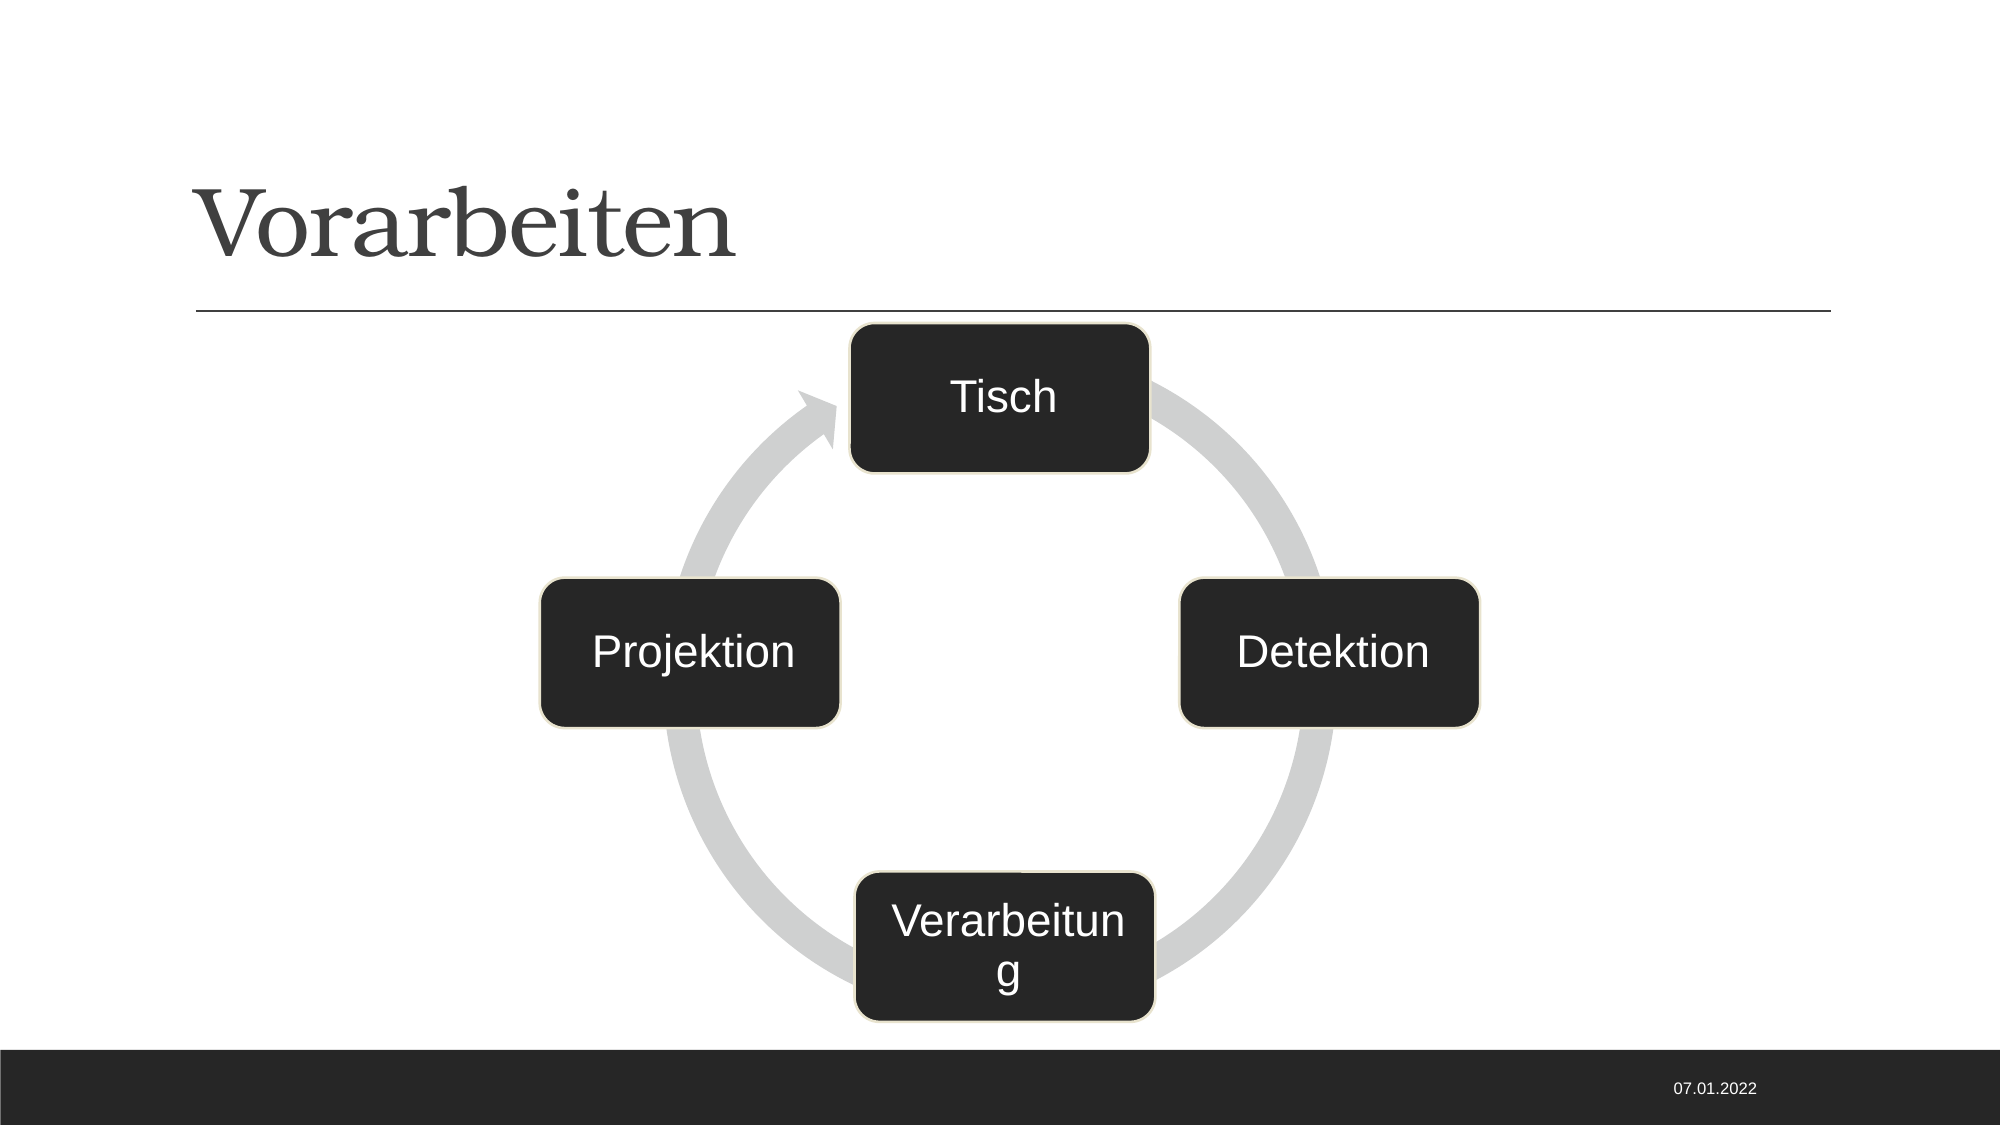

# Vorarbeiten
Tisch
Detektion
Verarbeitung
Projektion

07.01.2022